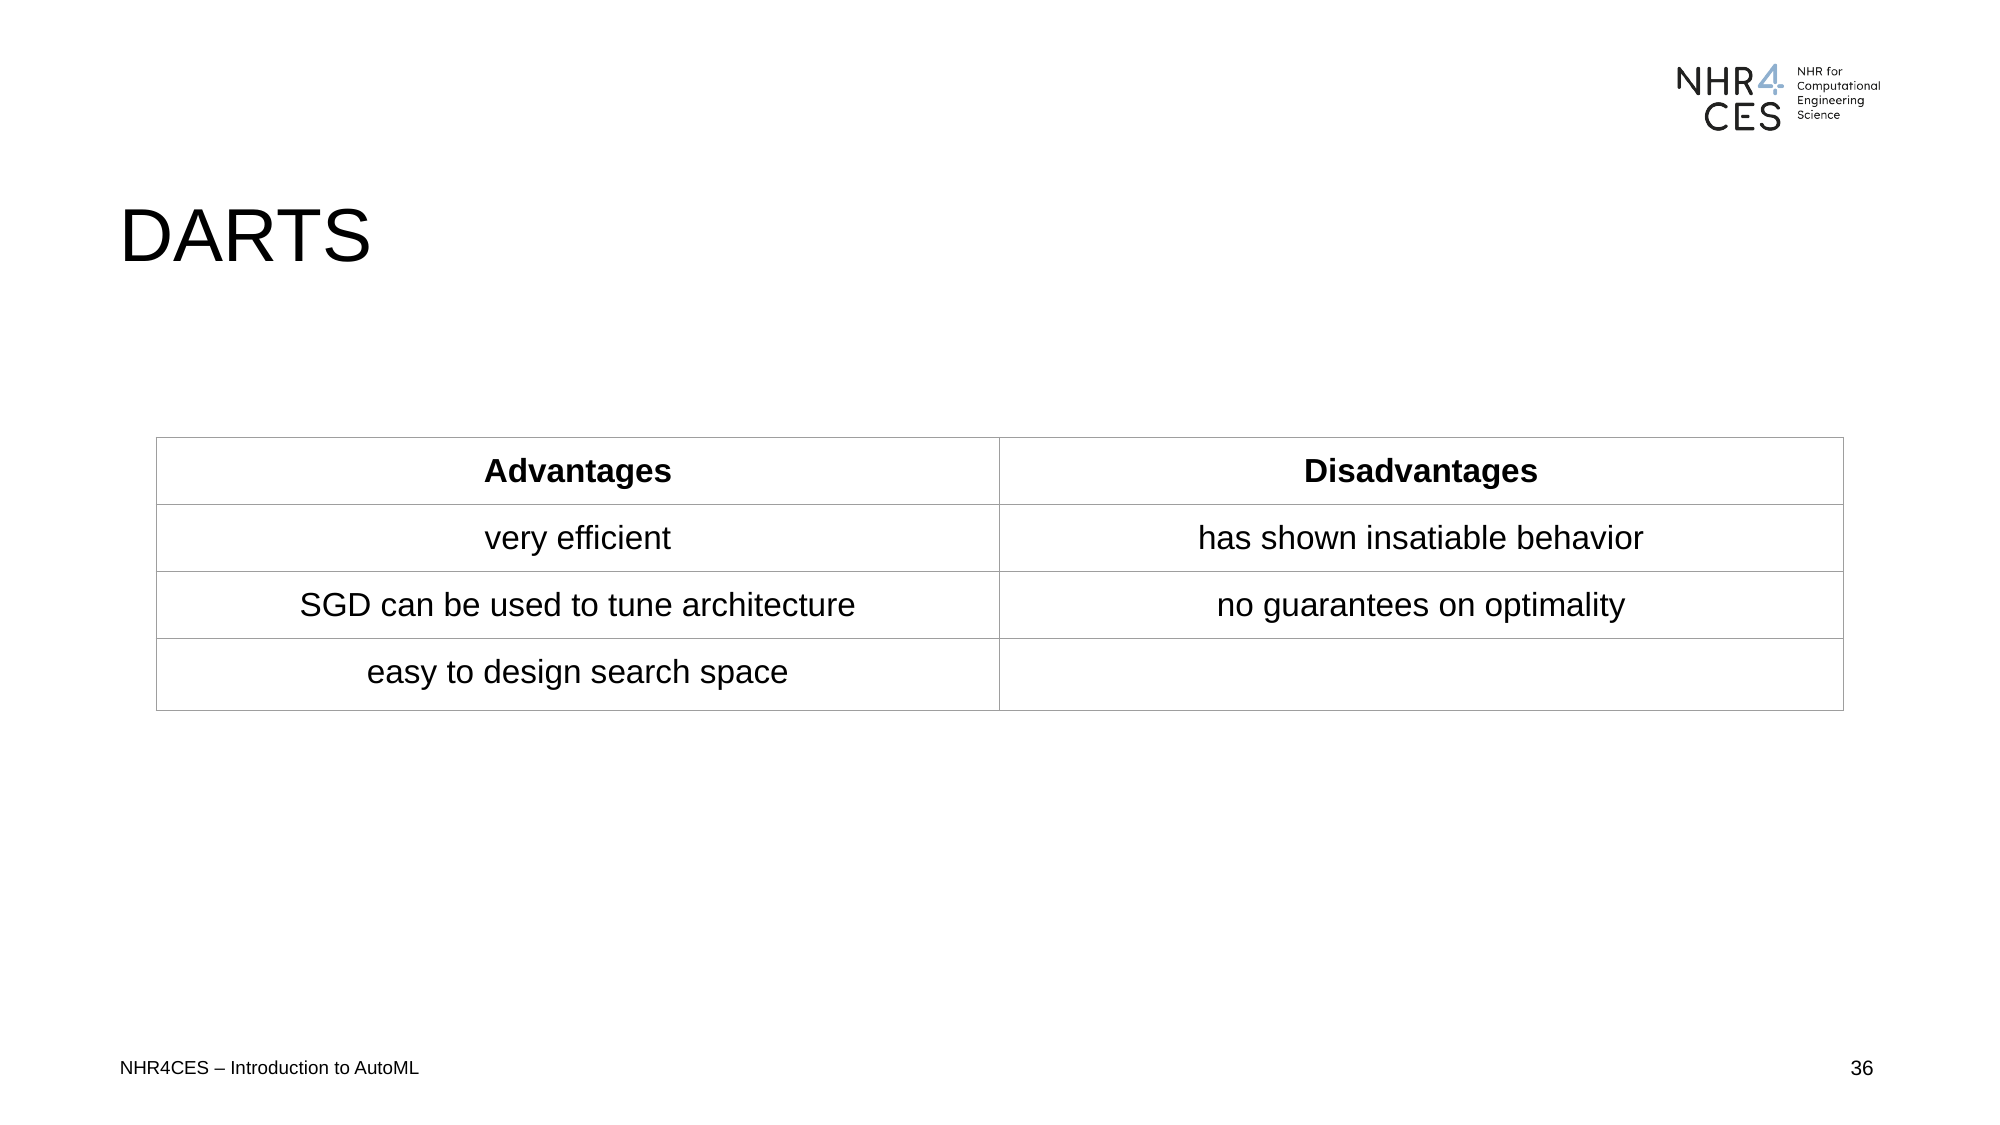

#
DARTS
| Advantages | Disadvantages |
| --- | --- |
| very efficient | has shown insatiable behavior |
| SGD can be used to tune architecture | no guarantees on optimality |
| easy to design search space |  |